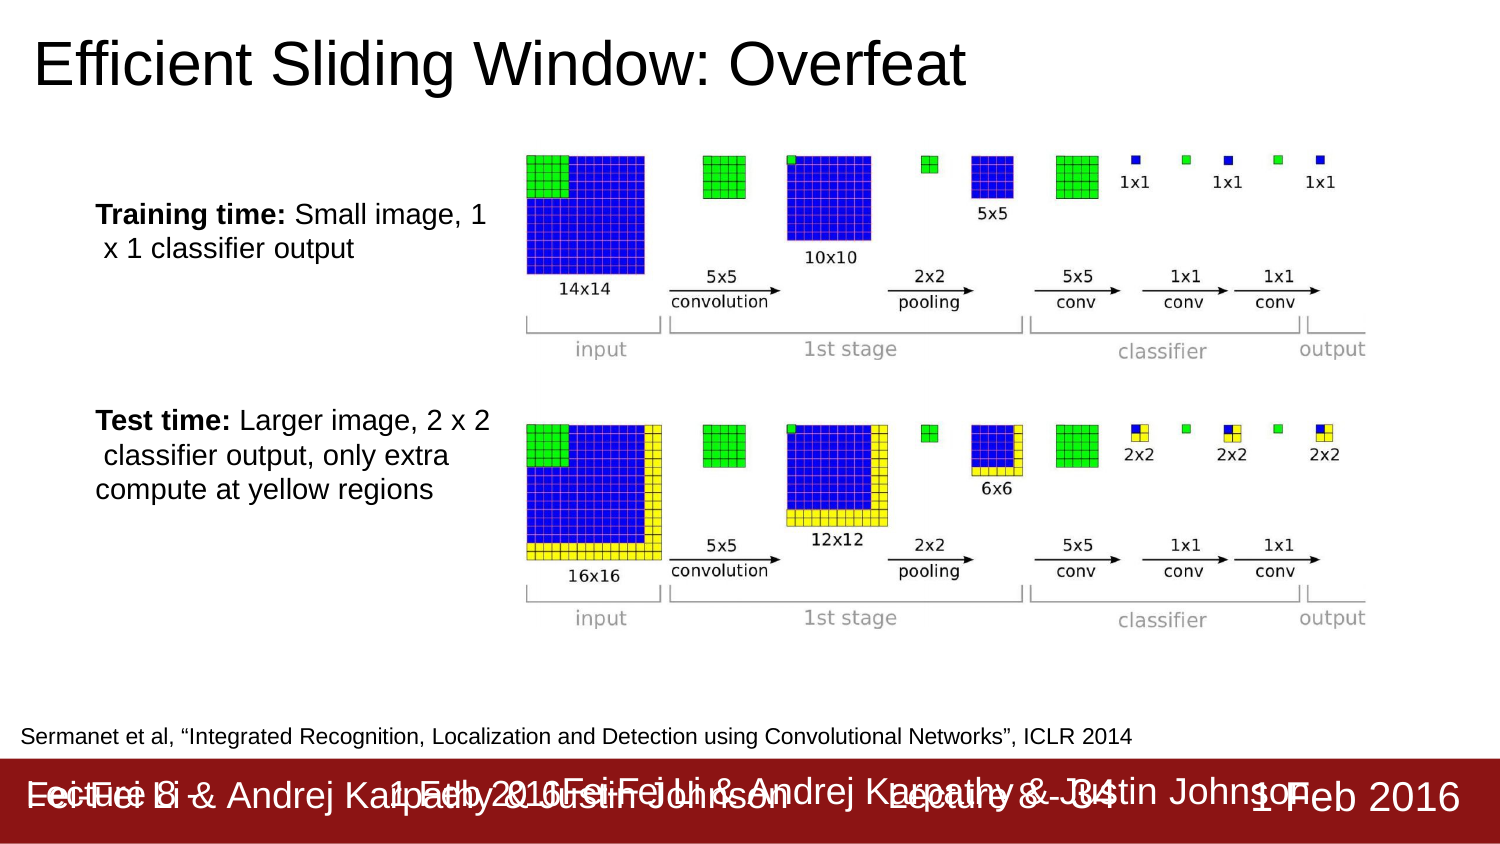

# Efficient Sliding Window: Overfeat

Training time: Small image, 1  x 1 classifier output
Test time: Larger image, 2 x 2  classifier output, only extra  compute at yellow regions
Sermanet et al, “Integrated Recognition, Localization and Detection using Convolutional Networks”, ICLR 2014
Lecture 8 - 34
1 Feb 2016
Fei-Fei Li & Andrej Karpathy & Justin Johnson
Lecture 8 -	1 Feb 2016Fei-Fei Li & Andrej Karpathy & Justin Johnson